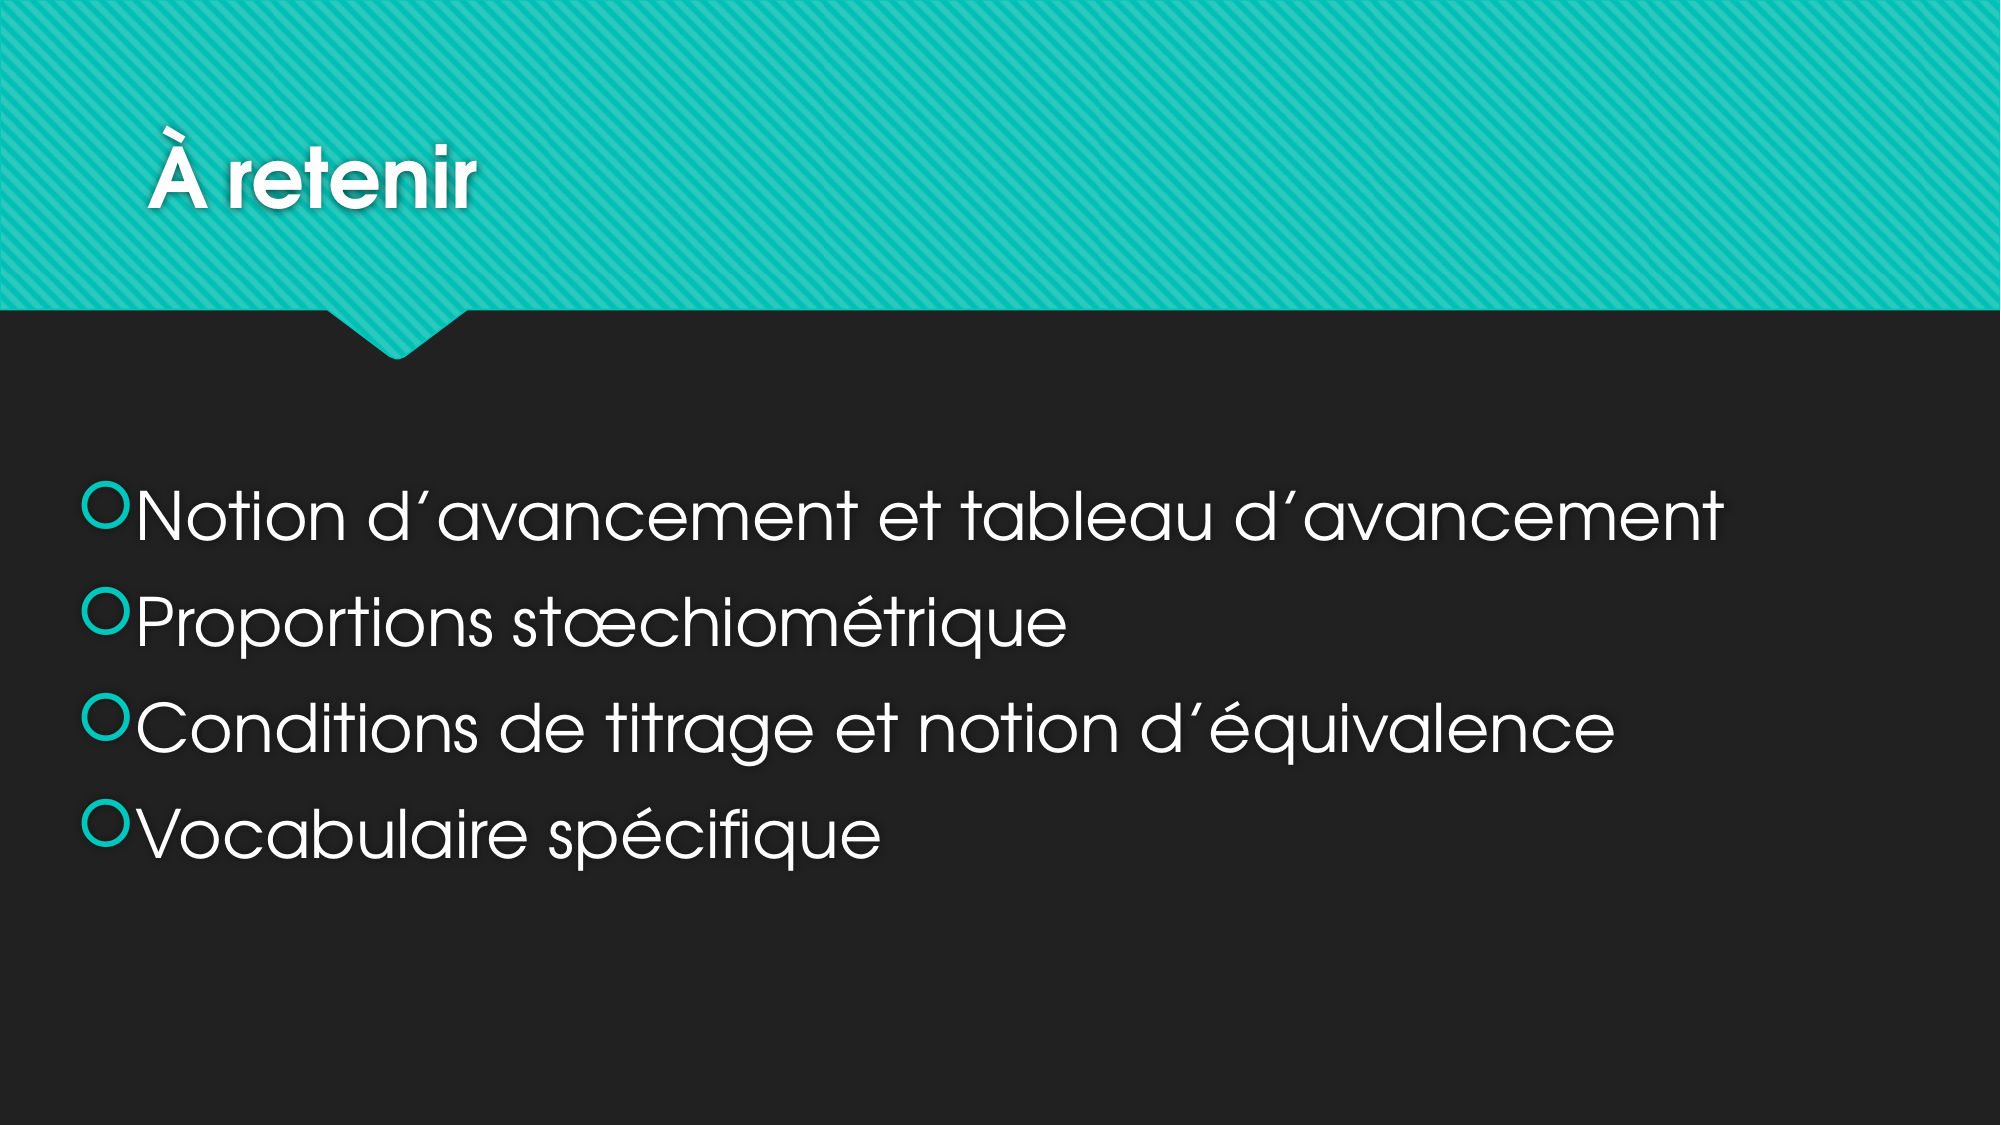

# À retenir
Notion d’avancement et tableau d’avancement
Proportions stœchiométrique
Conditions de titrage et notion d’équivalence
Vocabulaire spécifique